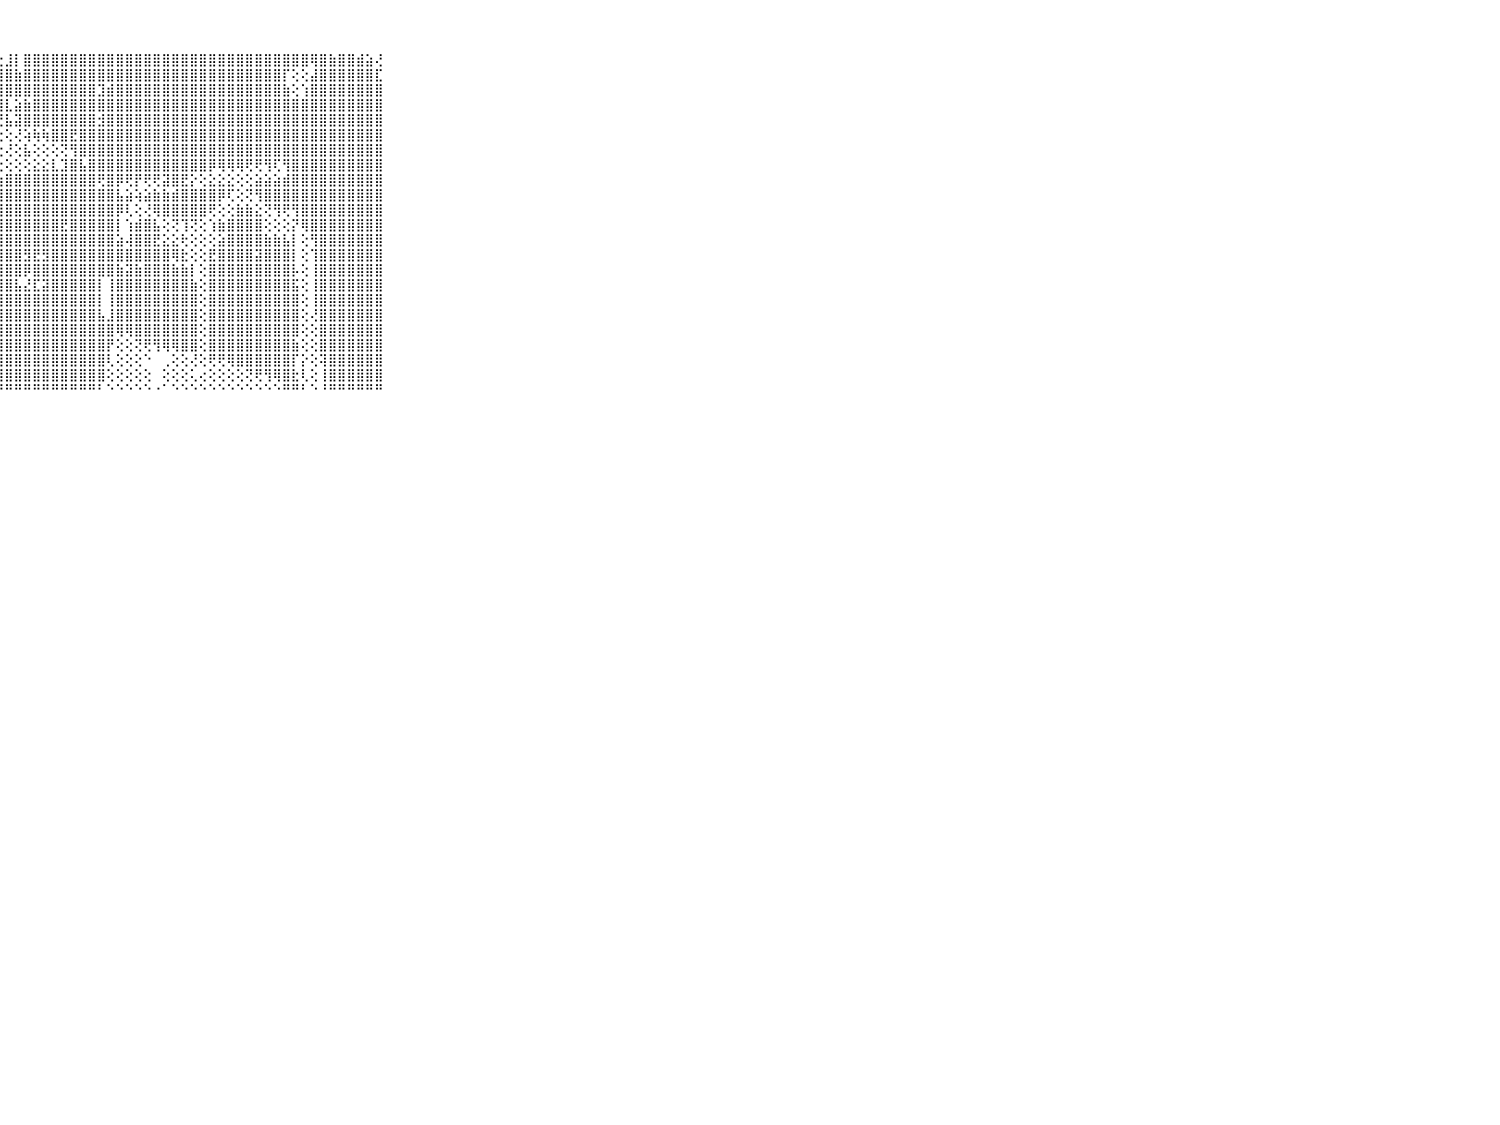

⠀⠀⠀⠀⠀⠀⠀⠀⠀⠀⠀⠀⠀⠀⠀⠀⠀⠀⠀⠀⠀⠁⢻⣿⣿⢟⢕⢕⣸⡇⣿⣿⣿⣿⣿⣿⣿⣿⣿⣿⣿⣿⣿⣿⣿⣿⣿⣿⣿⣿⣿⣿⣿⣿⣿⣿⣿⣿⣿⣿⣿⢿⣿⣷⣿⣿⣾⣵⢜⠀⠀⠀⠀⠀⠀⠀⠀⠀⠀⠀⠀
⠀⠀⠀⠀⠀⠀⠀⠀⠀⠀⠀⠀⠀⠀⠀⠀⠀⠀⠀⠀⢀⢰⣧⢝⢕⢕⣱⣿⣿⣷⣿⣿⣿⣿⣿⣿⣿⣿⣿⣿⣿⣿⣿⣿⣿⣿⣿⣿⣿⣿⣿⣿⣿⣿⣿⣿⣿⣿⡏⢕⢕⣼⣿⣿⣿⣿⣿⣿⣏⠀⠀⠀⠀⠀⠀⠀⠀⠀⠀⠀⠀
⠀⠀⠀⠀⠀⠀⠀⠀⠀⠀⠀⠀⠀⠀⠀⠀⠀⠀⠀⢀⢕⣼⣿⣿⣵⣼⣿⣿⣿⣿⣿⣿⣿⣿⣿⣿⣿⣿⣹⣾⣿⣿⣿⣿⣿⣿⣿⣿⣿⣿⣿⣿⣿⣿⣿⣿⣿⣿⣷⢕⢱⣿⣿⣿⣿⣿⣿⣿⣿⠀⠀⠀⠀⠀⠀⠀⠀⠀⠀⠀⠀
⠀⠀⠀⠀⠀⠀⠀⠀⠀⠀⠀⠀⠀⠀⠀⠀⠀⠀⠀⢕⢕⣿⡿⢏⢜⢻⣿⣿⣇⣵⣷⣿⣿⣿⣿⣿⣿⣿⣿⣿⣿⣿⣿⣿⣿⣿⣿⣿⣿⣿⣿⣿⣿⣿⣿⣿⣿⣿⣿⣿⣿⣿⣿⣿⣿⣿⣿⣿⣿⠀⠀⠀⠀⠀⠀⠀⠀⠀⠀⠀⠀
⠀⠀⠀⠀⠀⠀⠀⠀⠀⠀⠀⠀⠀⠀⠀⠀⠀⠀⠀⠔⢕⠟⢕⣕⣵⣷⡝⢝⣧⣽⣿⣿⣿⣿⣿⣿⣿⣿⣺⣿⣿⣿⣿⣿⣿⣿⣿⣿⣿⣿⣿⣿⣿⣿⣿⣿⣿⣿⣿⣿⣿⣿⣿⣿⣿⣿⣿⣿⣿⠀⠀⠀⠀⠀⠀⠀⠀⠀⠀⠀⠀
⠀⠀⠀⠀⠀⠀⠀⠀⠀⠀⠀⠀⠀⠀⠀⠀⠀⠀⠀⠀⠀⢕⢺⣿⣿⡿⢇⢕⢕⢜⢵⢷⢷⣿⣿⣟⣿⣿⣿⣿⣿⣿⣿⣿⣿⣿⣿⣿⣿⣿⣿⣿⣿⣿⣿⣿⣿⣿⣿⣿⣿⣿⣿⣿⣿⣿⣿⣿⣿⠀⠀⠀⠀⠀⠀⠀⠀⠀⠀⠀⠀
⠀⠀⠀⠀⠀⠀⠀⠀⠀⠀⠀⠀⠀⠀⠀⠀⠀⠀⢀⢄⢕⣱⣿⡟⠙⠕⢕⢕⢜⢕⣧⢕⢕⢕⢝⢻⣿⣿⣿⣿⣿⣿⣿⣿⣿⣿⣿⣿⣿⣿⣿⣿⣿⣿⣿⣿⣿⣿⣿⣿⣿⣿⣿⣿⣿⣿⣿⣿⣿⠀⠀⠀⠀⠀⠀⠀⠀⠀⠀⠀⠀
⠀⠀⠀⠀⠀⠀⠀⠀⠀⠀⠀⢀⠀⠀⢄⠀⢁⠀⢄⢕⢱⣿⣟⢕⢕⢰⢕⢕⢕⢕⢕⣕⣕⣇⣹⣿⣧⣿⣿⣿⣿⣿⣿⣿⣿⣿⣿⣿⣿⣿⡿⢿⢿⢿⢟⢟⢻⢏⢻⣿⣿⣿⣿⣿⣿⣿⣿⣿⣿⠀⠀⠀⠀⠀⠀⠀⠀⠀⠀⠀⠀
⠀⠀⠀⠀⠀⠀⠀⠀⠀⠀⠀⢕⠀⠀⢕⢔⢀⢀⢐⢕⣾⣿⡟⢕⢕⣱⣵⣷⣿⣿⣿⣿⣿⣿⣿⣿⣿⣿⢟⣿⡿⢟⡟⢟⢟⣽⣿⣟⡕⢕⣕⣕⣕⢕⢕⣵⣵⣵⣾⣿⣿⣿⣿⣿⣿⣿⣿⣿⣿⠀⠀⠀⠀⠀⠀⠀⠀⠀⠀⠀⠀
⠀⠀⠀⠀⠀⠀⠀⠀⠀⠀⠀⢕⠀⠀⢕⠕⢕⢕⢕⢕⣾⣿⡇⢕⢱⣿⣿⣿⣿⣿⣿⣿⣿⣿⣿⣿⣿⣿⣿⣿⣧⣵⢵⣵⣷⣷⣾⣿⣿⣿⣿⡿⢏⢕⢝⢻⣿⣿⣿⣿⣿⣿⣿⣿⣿⣿⣿⣿⣿⠀⠀⠀⠀⠀⠀⠀⠀⠀⠀⠀⠀
⠀⠀⠀⠀⠀⠀⠀⠀⠀⠀⠀⢕⠀⠀⢕⢔⢕⢕⢕⢕⣾⢿⣿⣵⡾⣿⣿⣿⣿⣿⣿⣿⣿⣿⣿⣿⣿⣿⣿⣿⡿⢇⢕⢜⢿⣿⣿⣿⣿⣿⢟⢕⢕⣷⣷⣕⢝⢻⢟⢻⣿⣿⣿⣿⣿⣿⣿⣿⣿⠀⠀⠀⠀⠀⠀⠀⠀⠀⠀⠀⠀
⠀⠀⠀⠀⠀⠀⠀⠀⠀⠀⠀⢕⠐⠀⢕⢕⢕⢔⢕⢱⢸⣿⣿⣿⣿⣿⣿⣿⣿⣿⣿⣿⣿⣿⣟⣿⣿⣿⣿⣿⡇⢱⣾⣿⣧⢕⢝⢹⢝⢕⢱⣷⣿⣿⣿⣿⢕⢕⢕⡝⢿⣿⣿⣿⣿⣿⣿⣿⣿⠀⠀⠀⠀⠀⠀⠀⠀⠀⠀⠀⠀
⠀⠀⠀⠀⠀⠀⠀⠀⠀⠀⠀⢕⠀⠀⢕⢕⢕⢕⢕⢱⣸⣿⣿⣿⣿⣿⣿⣿⣿⣿⣿⣿⣿⣿⣿⣿⣿⣿⣿⣿⣵⢼⣿⣿⣟⣕⣕⢗⢕⢕⢕⣵⣿⣿⣿⣿⣷⣷⣧⡇⢕⢻⣿⣿⣿⣿⣿⣿⣿⠀⠀⠀⠀⠀⠀⠀⠀⠀⠀⠀⠀
⠀⠀⠀⠀⠀⠀⠀⠀⠀⠀⠀⠕⠀⢕⢕⢕⢑⠅⢕⢕⢺⣿⣿⣿⣿⣿⣿⣿⣿⣿⣻⣟⣻⣿⣿⣿⣿⣿⣿⣿⣿⣿⣿⣿⣿⣿⢿⣗⢕⢕⣟⣿⣿⣿⣿⣽⣿⣿⣿⡇⢕⢹⣿⣿⣿⣿⣿⣿⣿⠀⠀⠀⠀⠀⠀⠀⠀⠀⠀⠀⠀
⠀⠀⠀⠀⠀⠀⠀⠀⠀⠀⠀⠀⠀⢕⢕⢕⢕⢔⢕⢕⢕⣿⣿⣿⣿⣿⣿⣿⣿⣿⡿⣿⣿⣿⣿⣿⣿⣿⣿⣿⣷⣽⣷⣿⣿⣿⣷⣷⡇⢕⣿⣿⣿⣿⣿⣿⣿⣿⣿⡧⢕⢸⣿⣿⣿⣿⣿⣿⣿⠀⠀⠀⠀⠀⠀⠀⠀⠀⠀⠀⠀
⠀⠀⠀⠀⠀⠀⠀⠀⠀⠀⠀⠀⠀⢕⢕⢕⢕⢕⢕⢕⢸⣽⢿⡿⣿⣿⣿⣿⣿⣧⣜⣏⣽⣿⣿⣿⣿⣿⡇⢸⣿⣿⣿⣿⣿⣿⣿⣿⣷⢕⣿⣿⣿⣿⣿⣿⣿⣿⣿⣯⢕⢸⣿⣿⣿⣿⣿⣿⣿⠀⠀⠀⠀⠀⠀⠀⠀⠀⠀⠀⠀
⠀⠀⠀⠀⠀⠀⠀⠀⠀⠀⠀⠀⠀⢕⢕⢕⢕⢕⢕⢕⢱⣷⣷⣾⣷⣾⣿⣿⣿⣿⣿⣿⣿⣿⣿⣿⣿⣿⡇⢸⣿⣿⣿⣿⣿⣿⣿⣿⣿⢕⣿⣿⣿⣿⣿⣿⣿⣿⣿⣿⢕⢸⣿⣿⣿⣿⣿⣿⣿⠀⠀⠀⠀⠀⠀⠀⠀⠀⠀⠀⠀
⠀⠀⠀⠀⠀⠀⠀⠀⠀⠀⠀⠀⠀⢕⢕⢕⢕⢕⢕⢕⢱⣿⣿⣿⣿⣿⣿⣿⣿⣿⣿⣿⣿⣿⣿⣿⣿⣿⣧⣸⣿⣿⣿⣿⣿⣿⣿⣿⣿⢕⣿⣿⣿⣿⣿⣿⣿⣿⣿⣿⢕⢜⣿⣿⣿⣿⣿⣿⣿⠀⠀⠀⠀⠀⠀⠀⠀⠀⠀⠀⠀
⠀⠀⠀⠀⠀⠀⠀⠀⠀⠀⠀⠀⠀⢕⢕⢕⢕⢕⢕⢕⢱⣿⣿⣿⣿⣿⣿⣿⣿⣿⣿⣿⣿⣿⣿⣿⣿⣿⣿⣿⢿⢿⣿⣿⣿⣿⣿⣿⣿⢕⣿⣿⣿⣿⣿⣿⣿⣿⣿⣿⢕⢕⣿⣿⣿⣿⣿⣿⣿⠀⠀⠀⠀⠀⠀⠀⠀⠀⠀⠀⠀
⠀⠀⠀⠀⠀⠀⠀⠀⠀⠀⠀⠀⢀⢕⢕⢕⢕⢕⢕⢕⢸⣿⣿⣿⣿⣿⣿⣿⣿⣿⣿⣿⣿⣿⣿⣿⣿⣿⣿⡟⢕⢕⢝⢟⢻⢿⢿⣿⣿⢕⣿⣿⣿⣿⣿⣿⣿⣿⣿⣷⢕⢕⣿⣿⣿⣿⣿⣿⣿⠀⠀⠀⠀⠀⠀⠀⠀⠀⠀⠀⠀
⠀⠀⠀⠀⠀⠀⠀⠀⠀⠀⠀⠀⠕⢕⠕⠑⢕⢕⢕⢕⢸⣿⣿⣿⣿⣿⣿⣿⣿⣿⣿⣿⣿⣿⣿⣿⣿⣿⣿⢇⢕⢕⢕⠑⠀⢀⢕⢕⢜⢕⢟⢟⢿⣿⣿⣿⣿⣿⣿⡏⡕⢕⢽⣿⣿⣿⣿⣿⣿⠀⠀⠀⠀⠀⠀⠀⠀⠀⠀⠀⠀
⠀⠀⠀⠀⠀⠀⠀⠀⠀⠀⠀⠀⢔⢕⢕⢅⢕⢕⢕⢕⢸⡿⠗⣿⡯⢕⣿⣿⣿⣿⣿⣿⣿⣿⣿⣿⣿⣿⣿⢕⢕⢕⢕⢕⠀⢕⢕⢕⢅⢔⢕⢕⢕⢕⢝⢟⢻⢿⣿⣗⢇⢕⢸⣿⣿⣿⣿⣿⣿⠀⠀⠀⠀⠀⠀⠀⠀⠀⠀⠀⠀
⠀⠀⠀⠀⠀⠀⠀⠀⠀⠀⠀⠀⠁⠑⠑⠘⠑⠀⠑⠑⠁⠀⠀⠛⠃⠁⠛⠛⠛⠛⠛⠛⠛⠛⠛⠛⠛⠛⠃⠑⠑⠑⠑⠑⠐⠁⠑⠑⠑⠑⠑⠑⠑⠑⠑⠑⠑⠑⠛⠛⠃⠑⠘⠛⠛⠛⠛⠛⠛⠀⠀⠀⠀⠀⠀⠀⠀⠀⠀⠀⠀